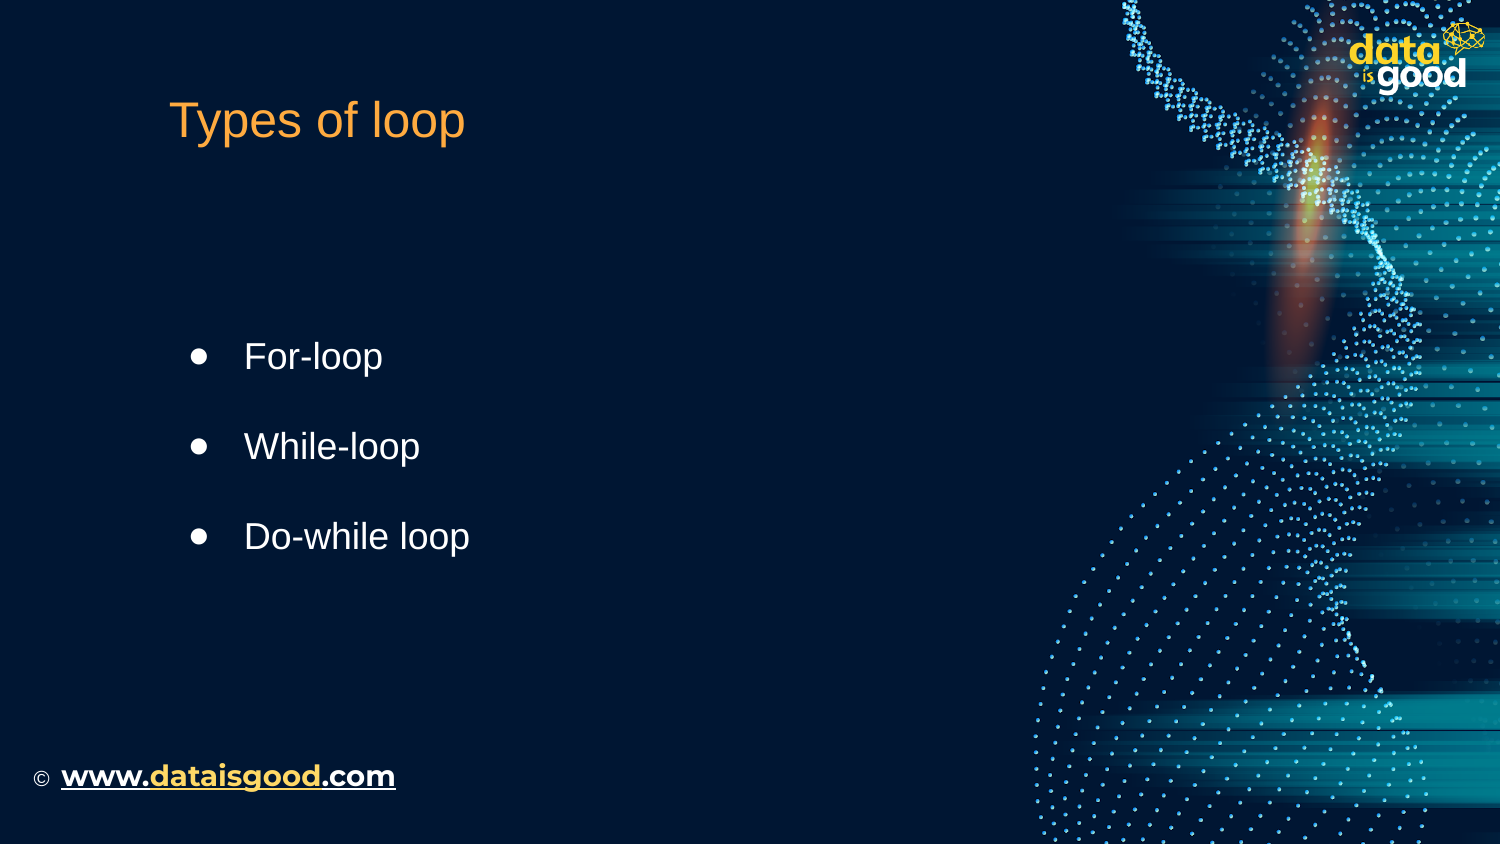

# Types of loop
For-loop
While-loop
Do-while loop